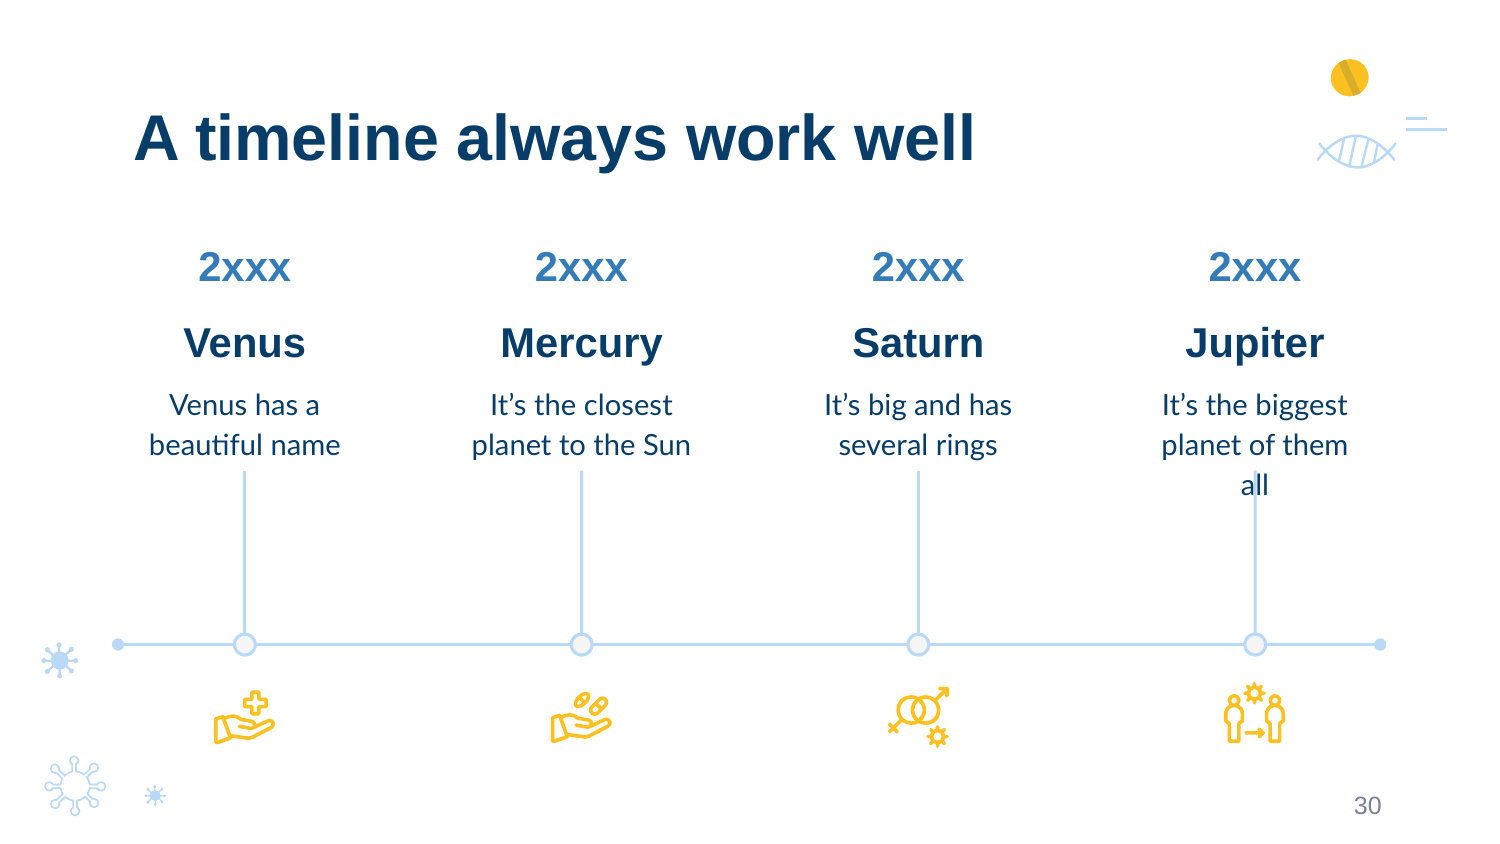

# A timeline always work well
2xxx
2xxx
2xxx
2xxx
Venus
Mercury
Saturn
Jupiter
Venus has a beautiful name
It’s the closest planet to the Sun
It’s big and has several rings
It’s the biggest planet of them all

30